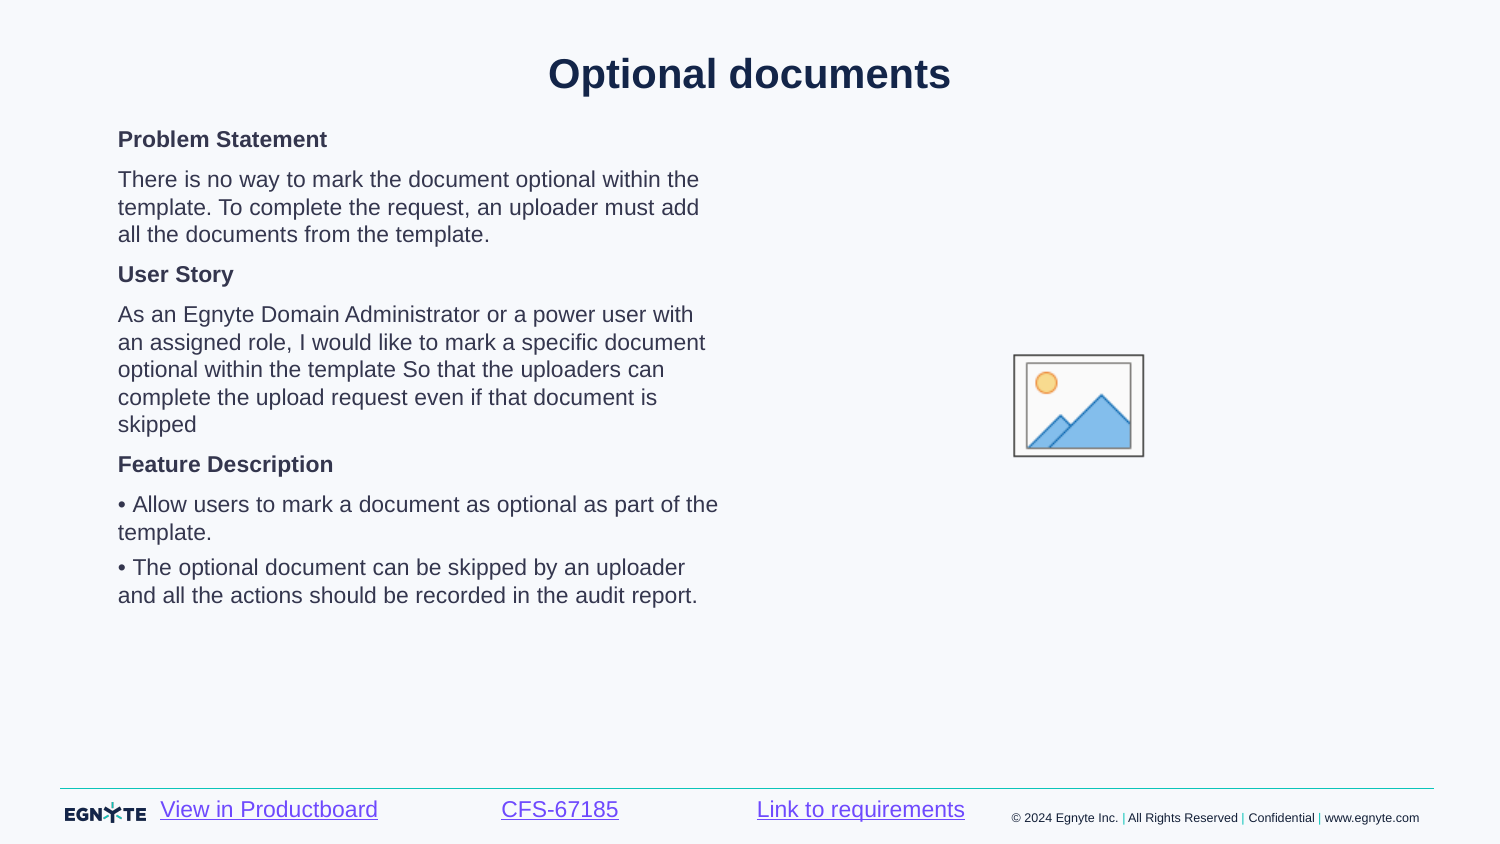

# Optional documents
Problem Statement
There is no way to mark the document optional within the template. To complete the request, an uploader must add all the documents from the template.
User Story
As an Egnyte Domain Administrator or a power user with an assigned role, I would like to mark a specific document optional within the template So that the uploaders can complete the upload request even if that document is skipped
Feature Description
• Allow users to mark a document as optional as part of the template.
• The optional document can be skipped by an uploader and all the actions should be recorded in the audit report.

Link to requirements
CFS-67185
View in Productboard